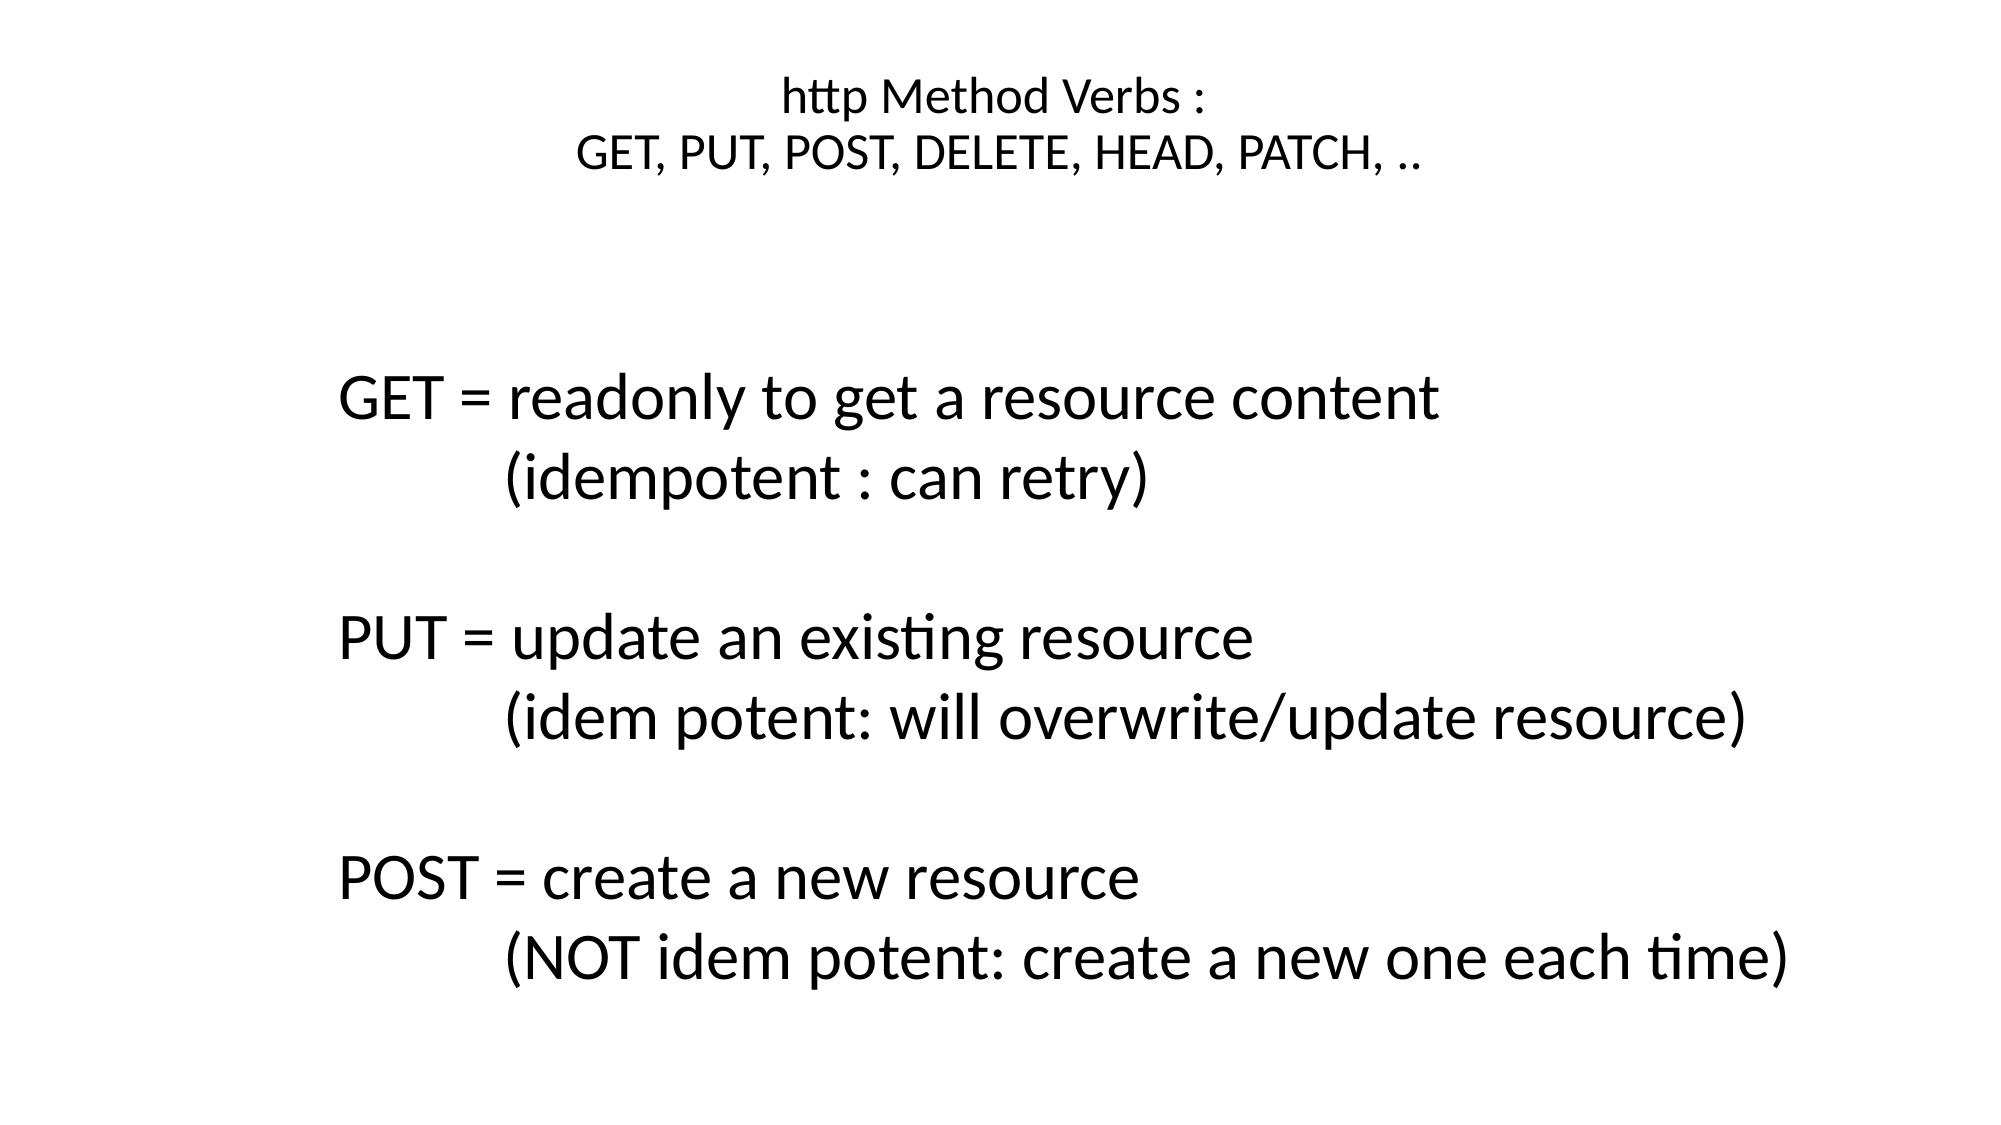

# http Method Verbs : GET, PUT, POST, DELETE, HEAD, PATCH, ..
GET = readonly to get a resource content
           (idempotent : can retry)

PUT = update an existing resource
           (idem potent: will overwrite/update resource)

POST = create a new resource
           (NOT idem potent: create a new one each time)